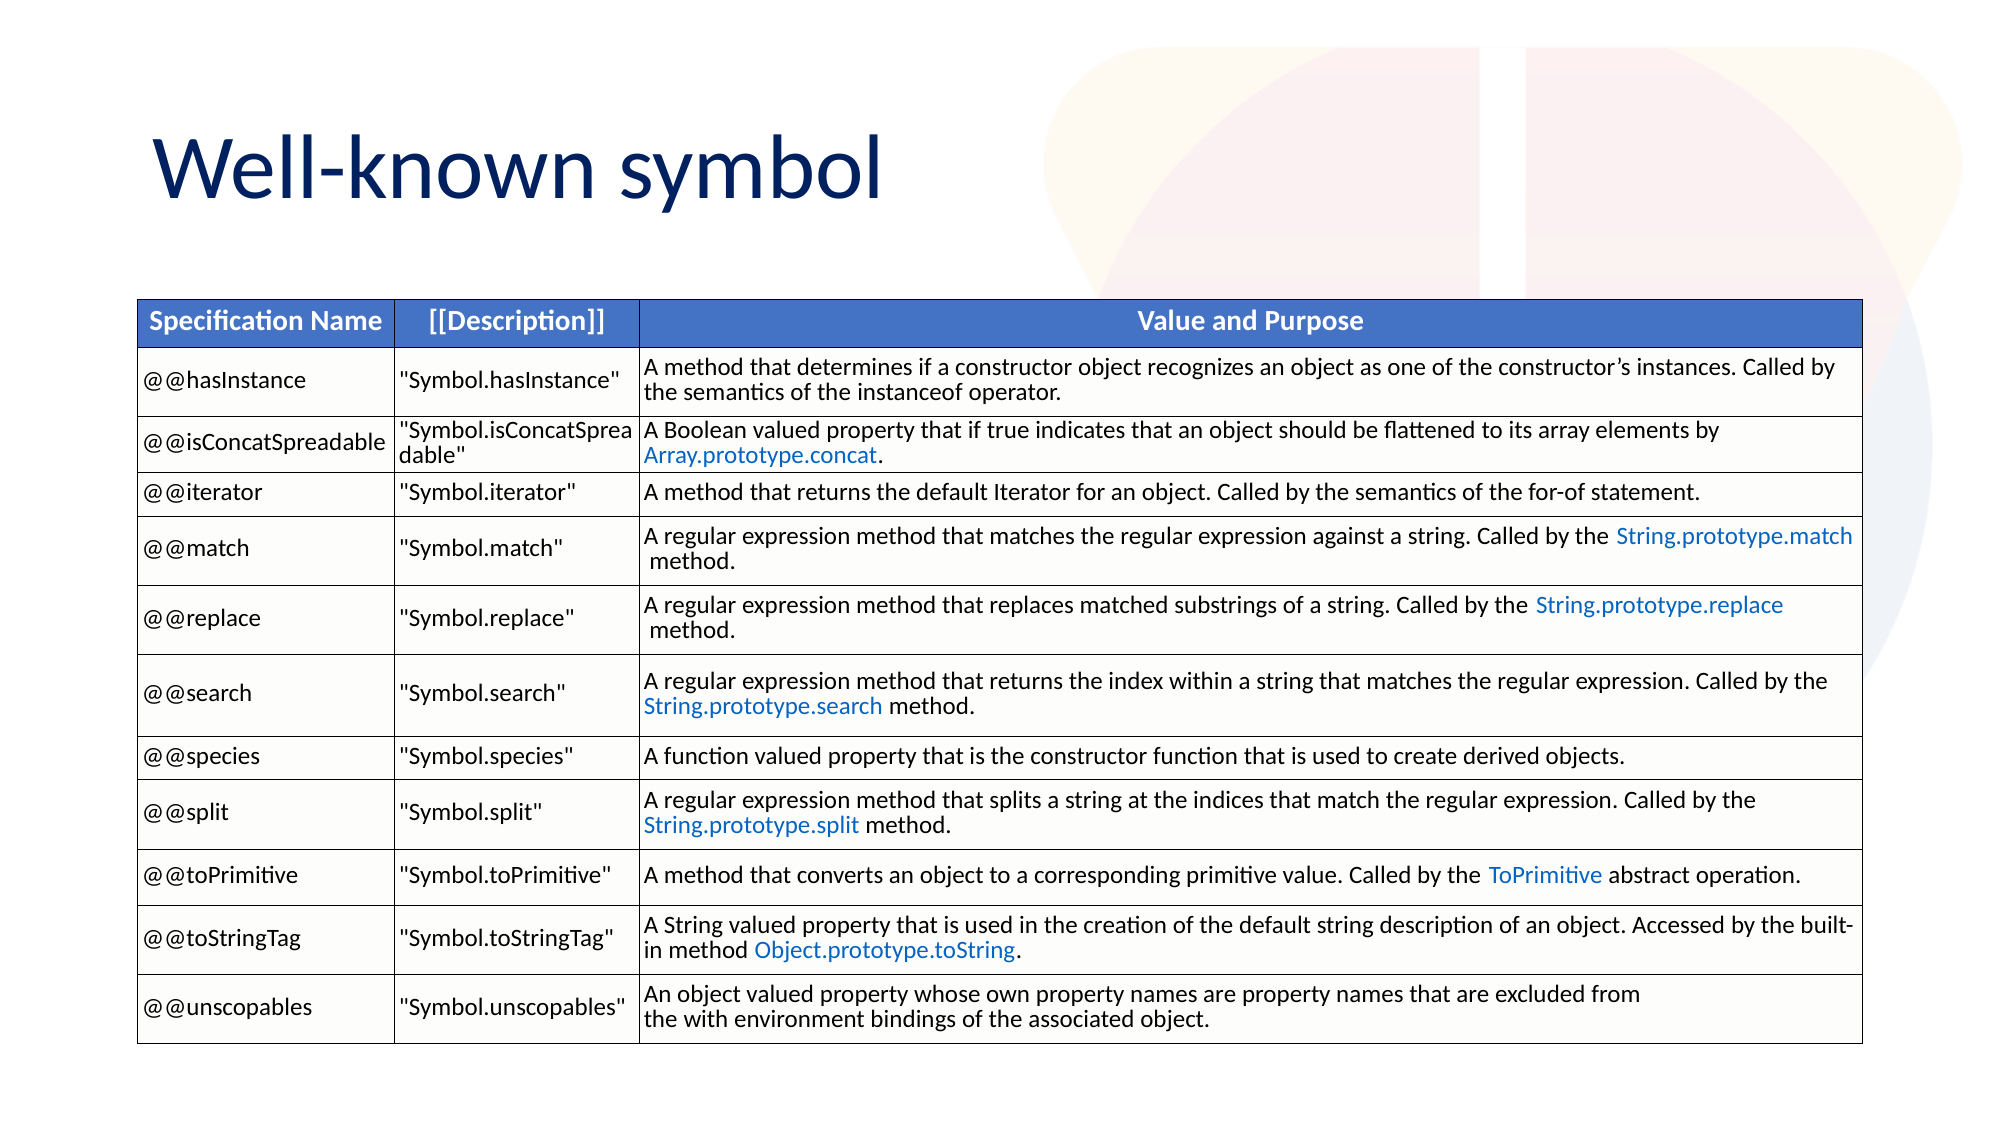

# Well-known symbol
| Specification Name | [[Description]] | Value and Purpose |
| --- | --- | --- |
| @@hasInstance | "Symbol.hasInstance" | A method that determines if a constructor object recognizes an object as one of the constructor’s instances. Called by the semantics of the instanceof operator. |
| @@isConcatSpreadable | "Symbol.isConcatSpreadable" | A Boolean valued property that if true indicates that an object should be flattened to its array elements by Array.prototype.concat. |
| @@iterator | "Symbol.iterator" | A method that returns the default Iterator for an object. Called by the semantics of the for-of statement. |
| @@match | "Symbol.match" | A regular expression method that matches the regular expression against a string. Called by the String.prototype.match method. |
| @@replace | "Symbol.replace" | A regular expression method that replaces matched substrings of a string. Called by the String.prototype.replace method. |
| @@search | "Symbol.search" | A regular expression method that returns the index within a string that matches the regular expression. Called by the String.prototype.search method. |
| @@species | "Symbol.species" | A function valued property that is the constructor function that is used to create derived objects. |
| @@split | "Symbol.split" | A regular expression method that splits a string at the indices that match the regular expression. Called by the String.prototype.split method. |
| @@toPrimitive | "Symbol.toPrimitive" | A method that converts an object to a corresponding primitive value. Called by the ToPrimitive abstract operation. |
| @@toStringTag | "Symbol.toStringTag" | A String valued property that is used in the creation of the default string description of an object. Accessed by the built-in method Object.prototype.toString. |
| @@unscopables | "Symbol.unscopables" | An object valued property whose own property names are property names that are excluded from the with environment bindings of the associated object. |